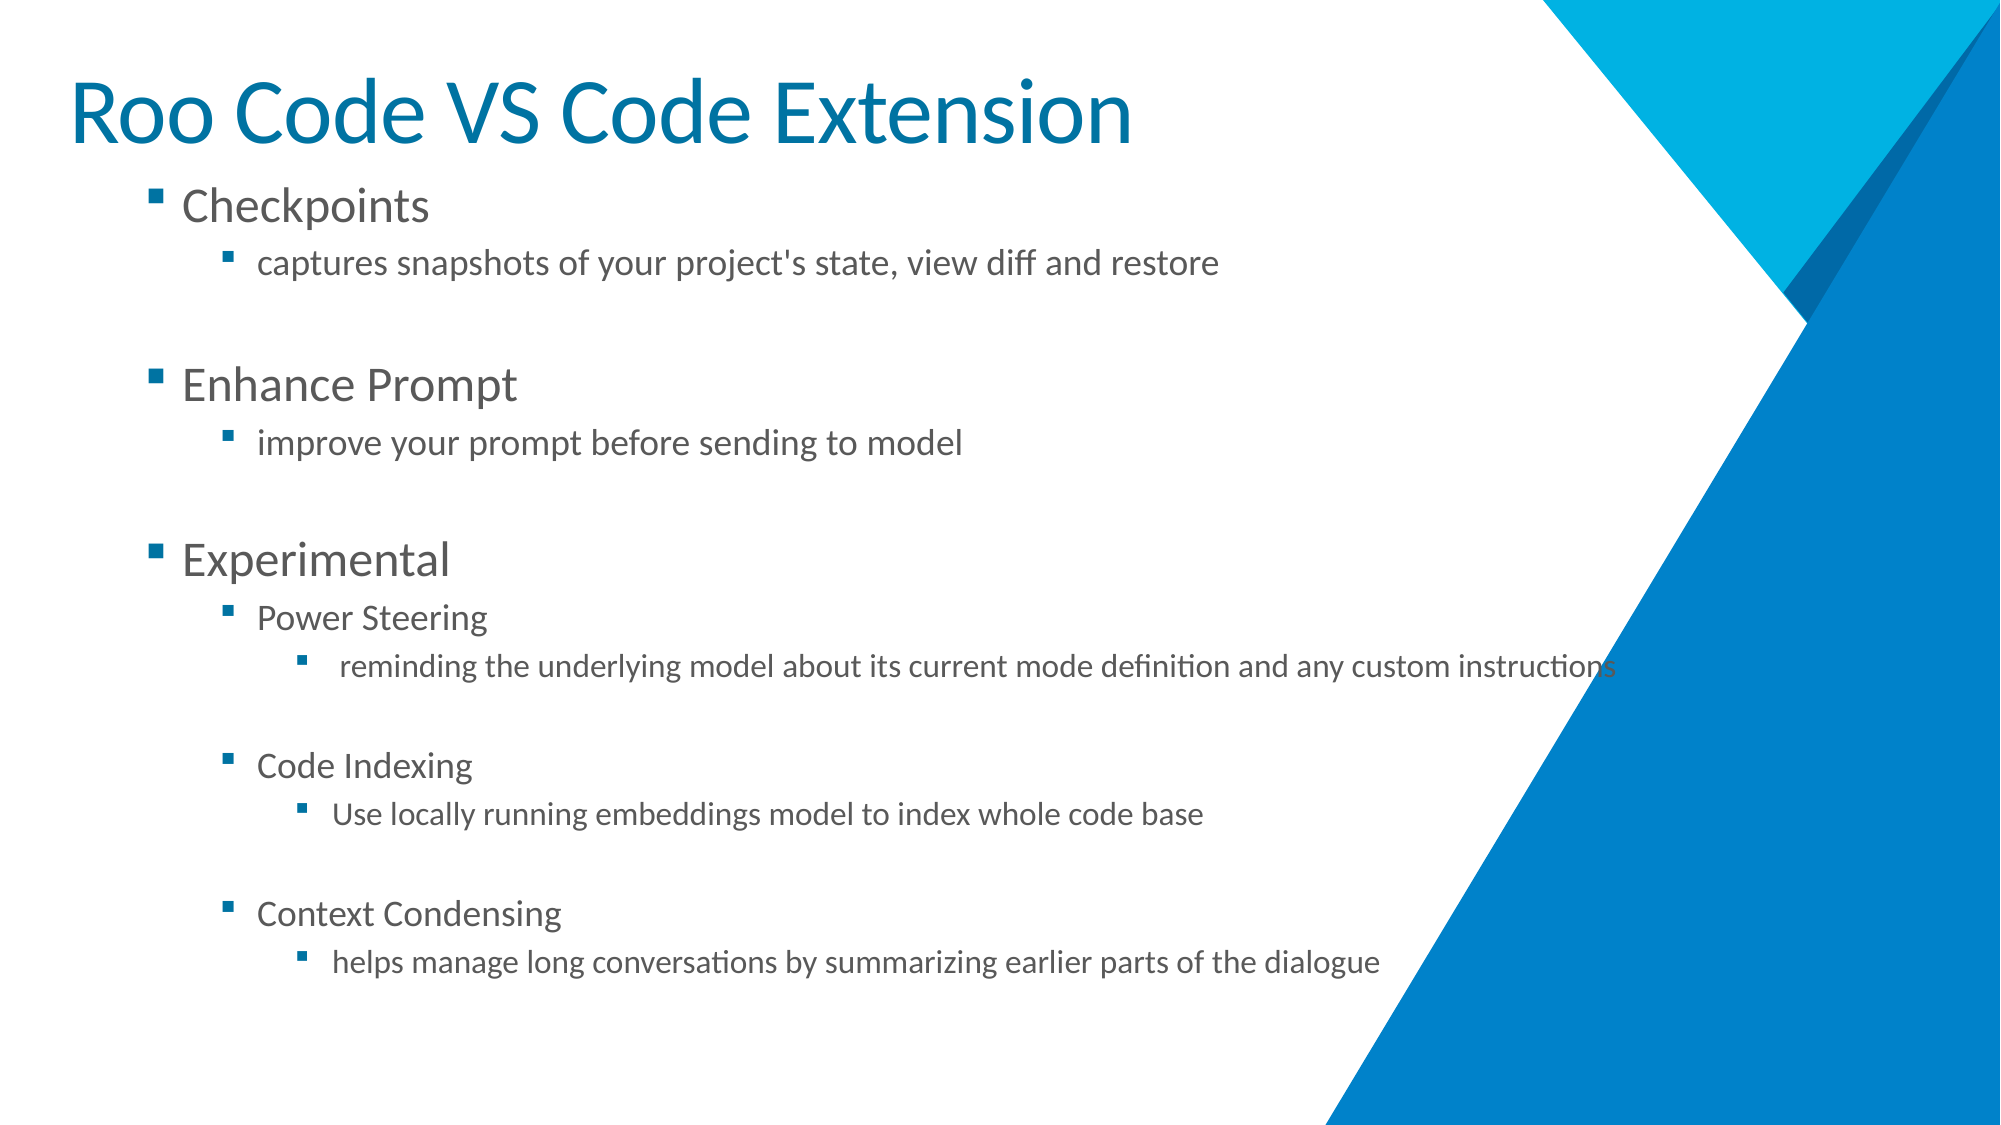

# Roo Code VS Code Extension
Checkpoints
captures snapshots of your project's state, view diff and restore

Enhance Prompt
improve your prompt before sending to model

Experimental
Power Steering
 reminding the underlying model about its current mode definition and any custom instructions

Code Indexing
Use locally running embeddings model to index whole code base

Context Condensing
helps manage long conversations by summarizing earlier parts of the dialogue